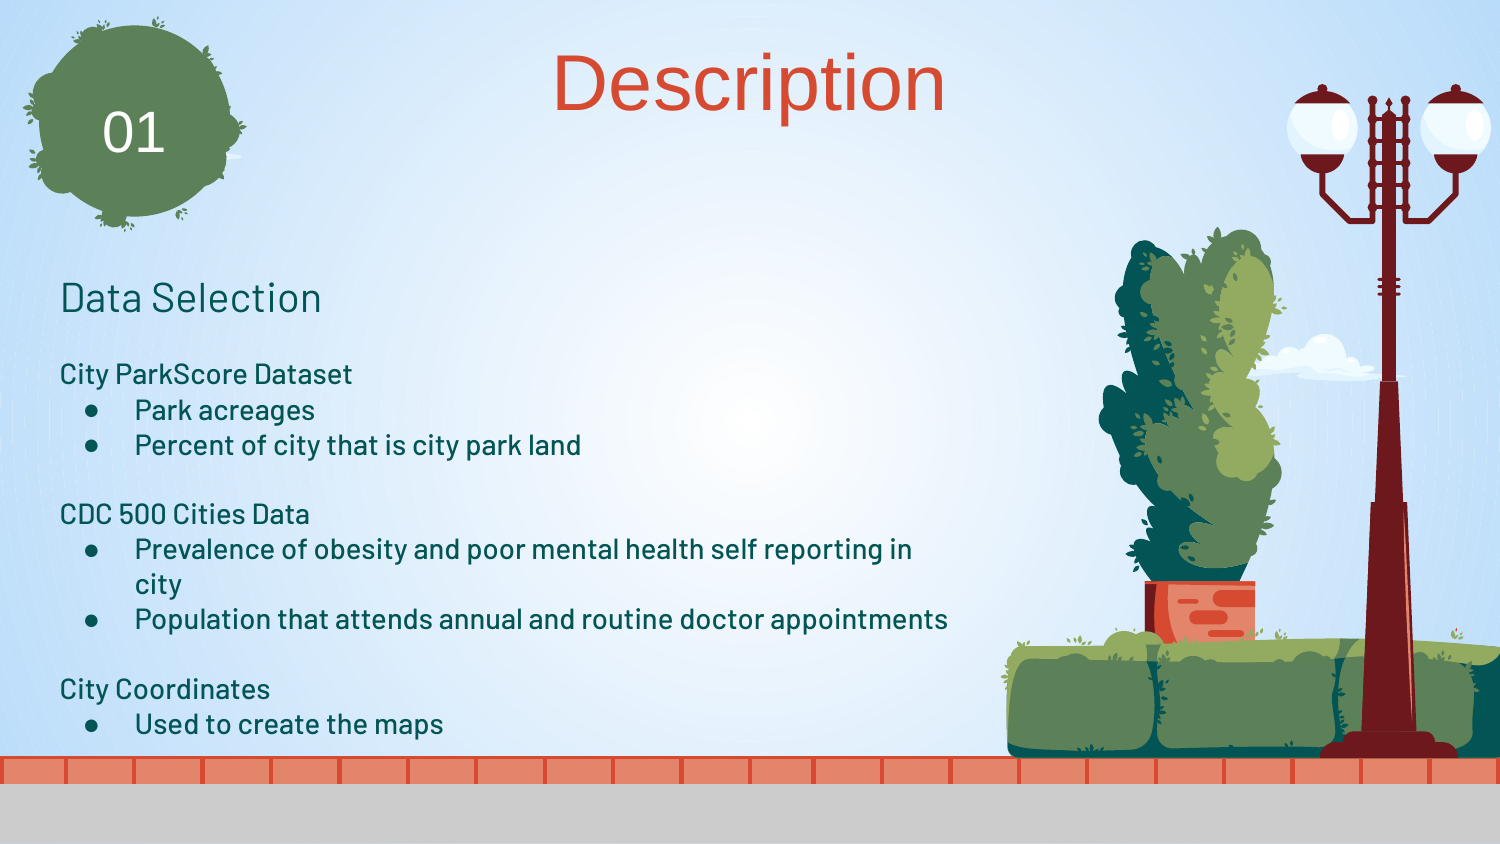

Description

01

Data Selection

City ParkScore Dataset
Park acreages
Percent of city that is city park land

CDC 500 Cities Data
Prevalence of obesity and poor mental health self reporting in city
Population that attends annual and routine doctor appointments

City Coordinates
Used to create the maps